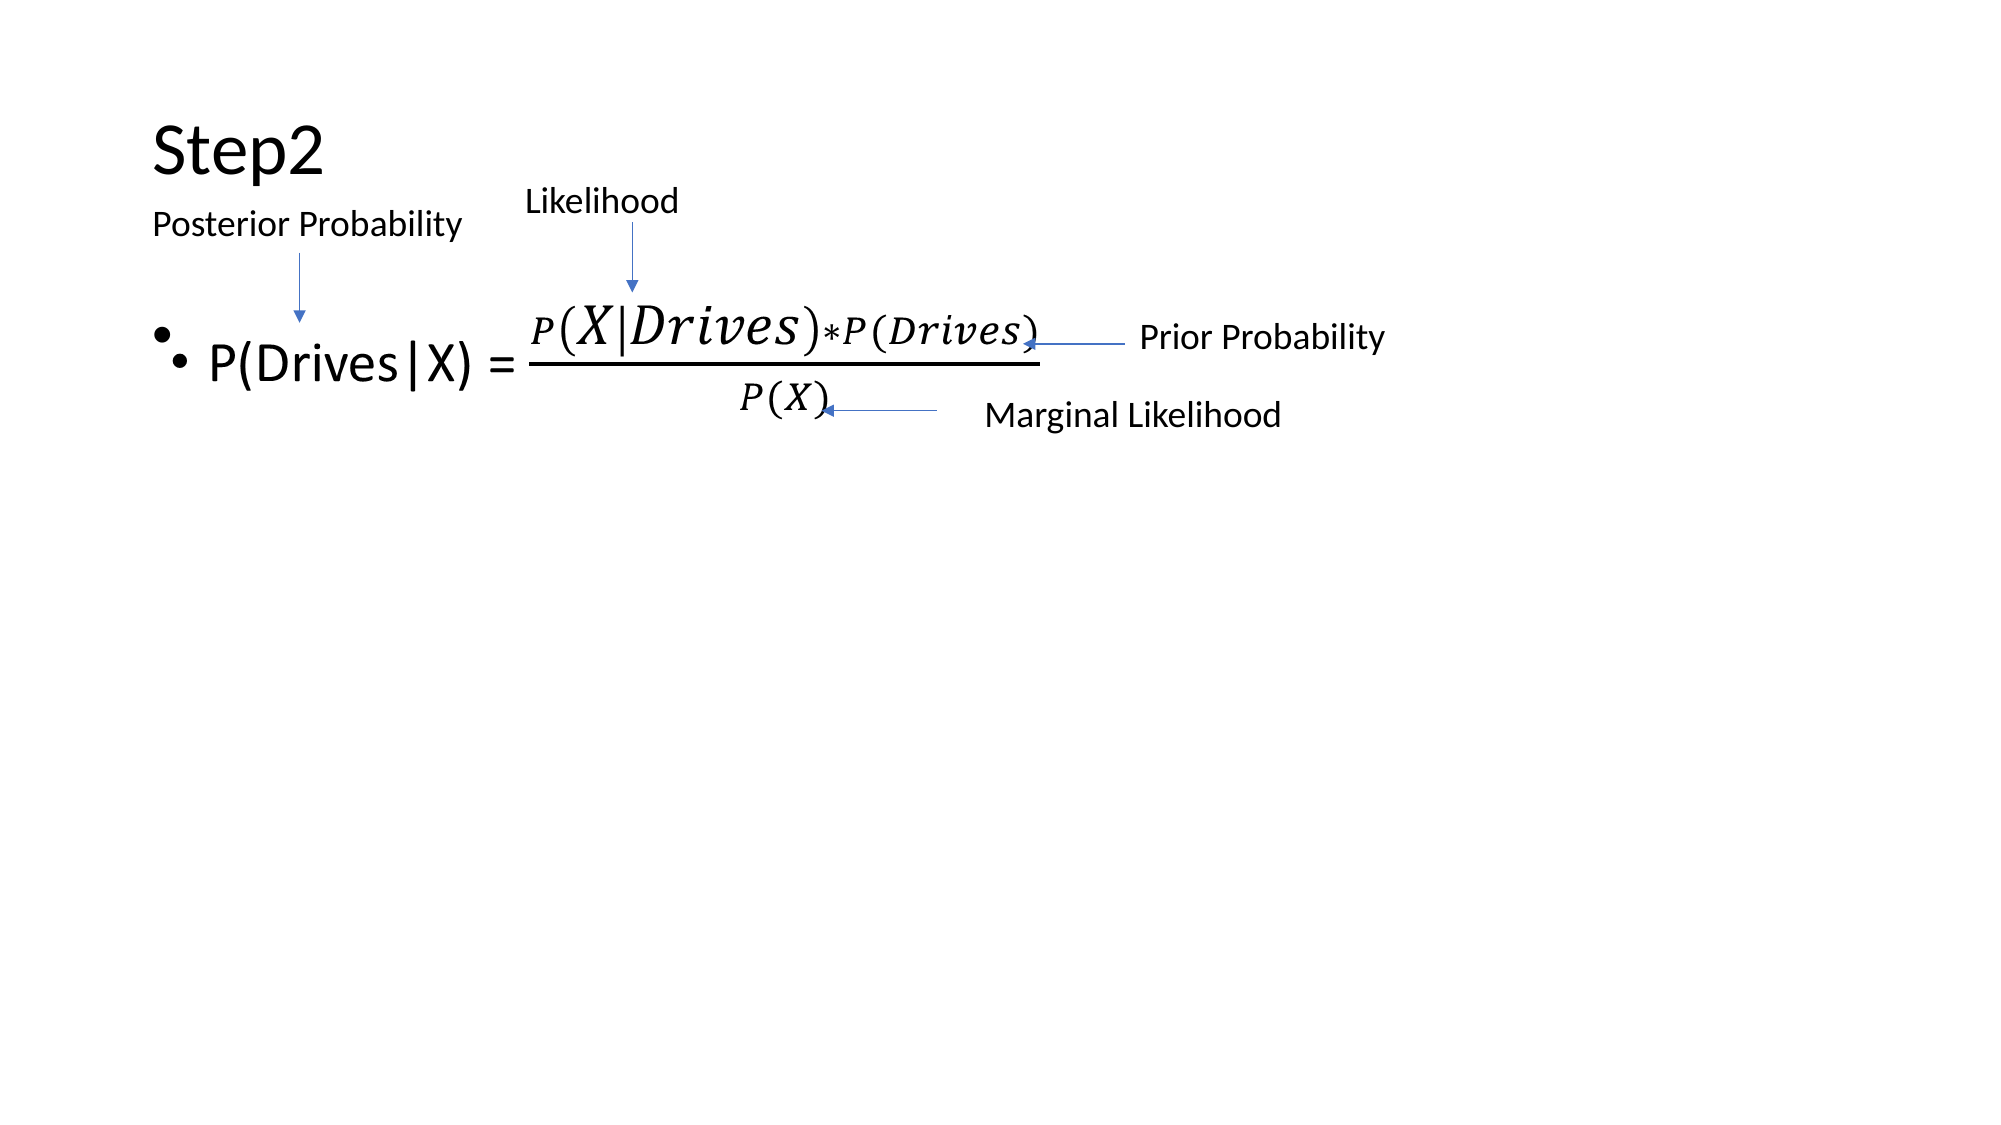

Step2
Likelihood
Posterior Probability

Prior Probability
Marginal Likelihood